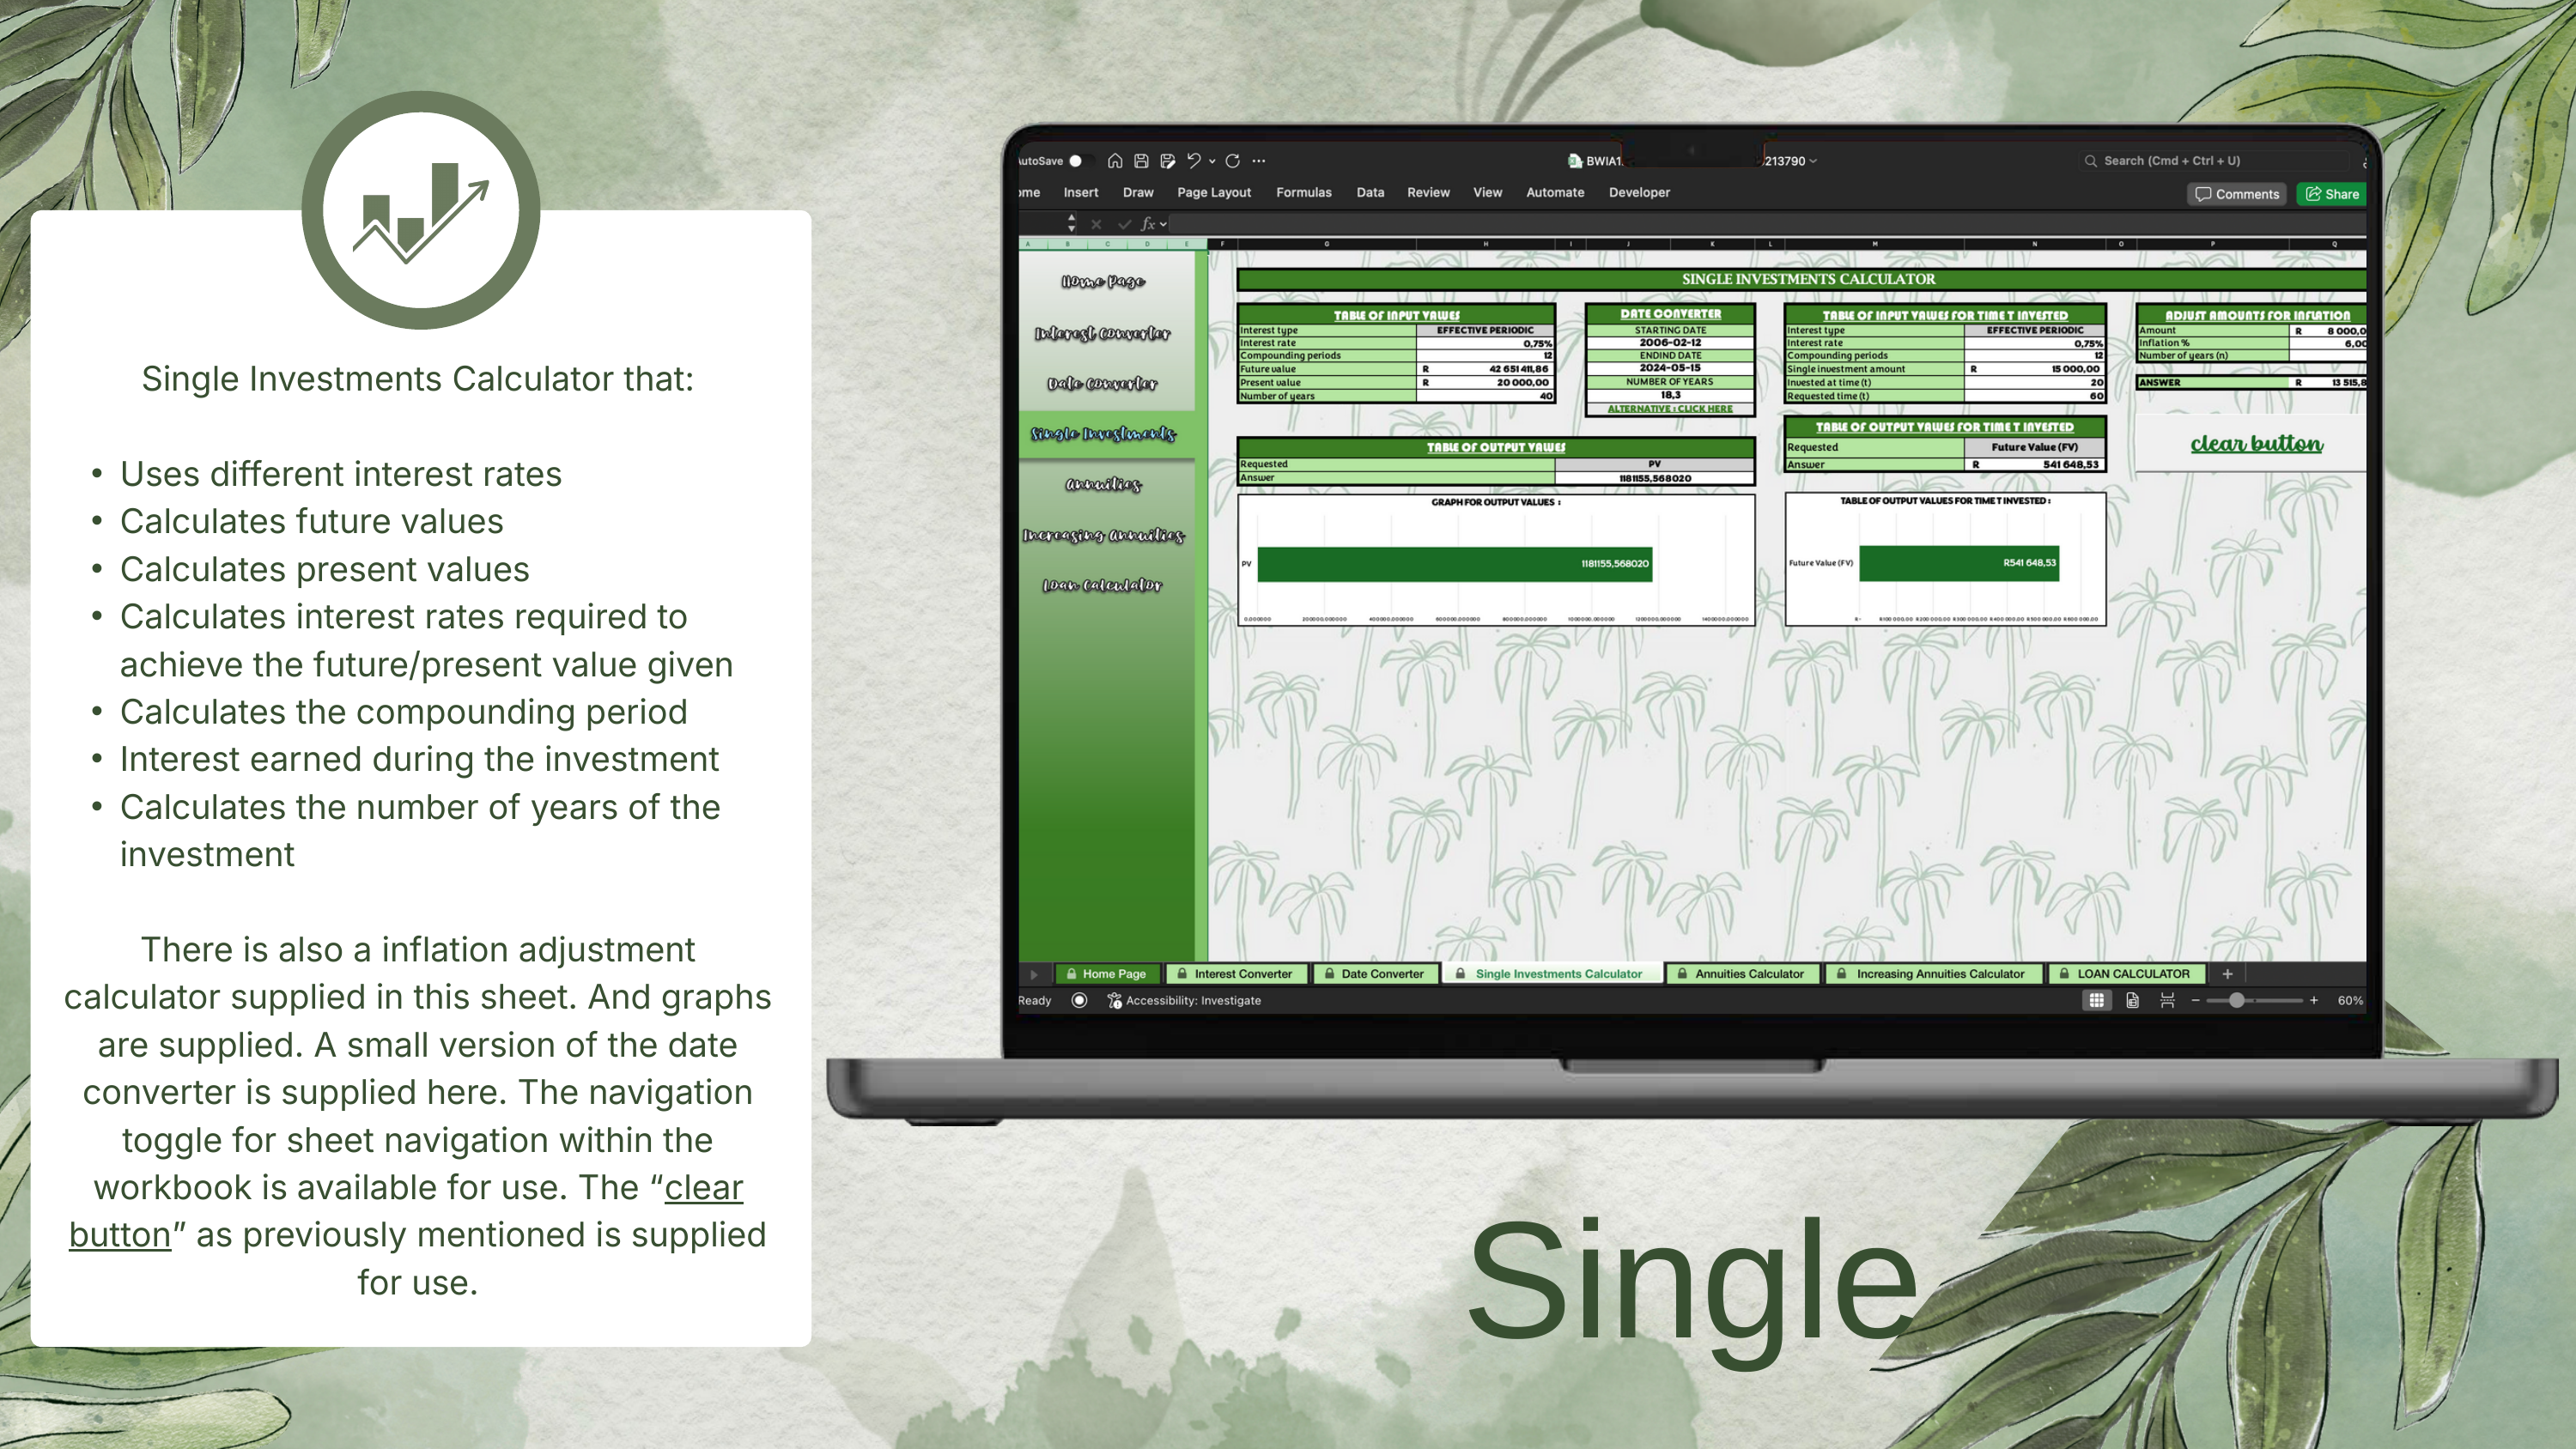

Single Investments Calculator that:

Uses different interest rates
Calculates future values
Calculates present values
Calculates interest rates required to achieve the future/present value given
Calculates the compounding period
Interest earned during the investment
Calculates the number of years of the investment

There is also a inflation adjustment calculator supplied in this sheet. And graphs are supplied. A small version of the date converter is supplied here. The navigation toggle for sheet navigation within the workbook is available for use. The “clear button” as previously mentioned is supplied for use.

Single Investments